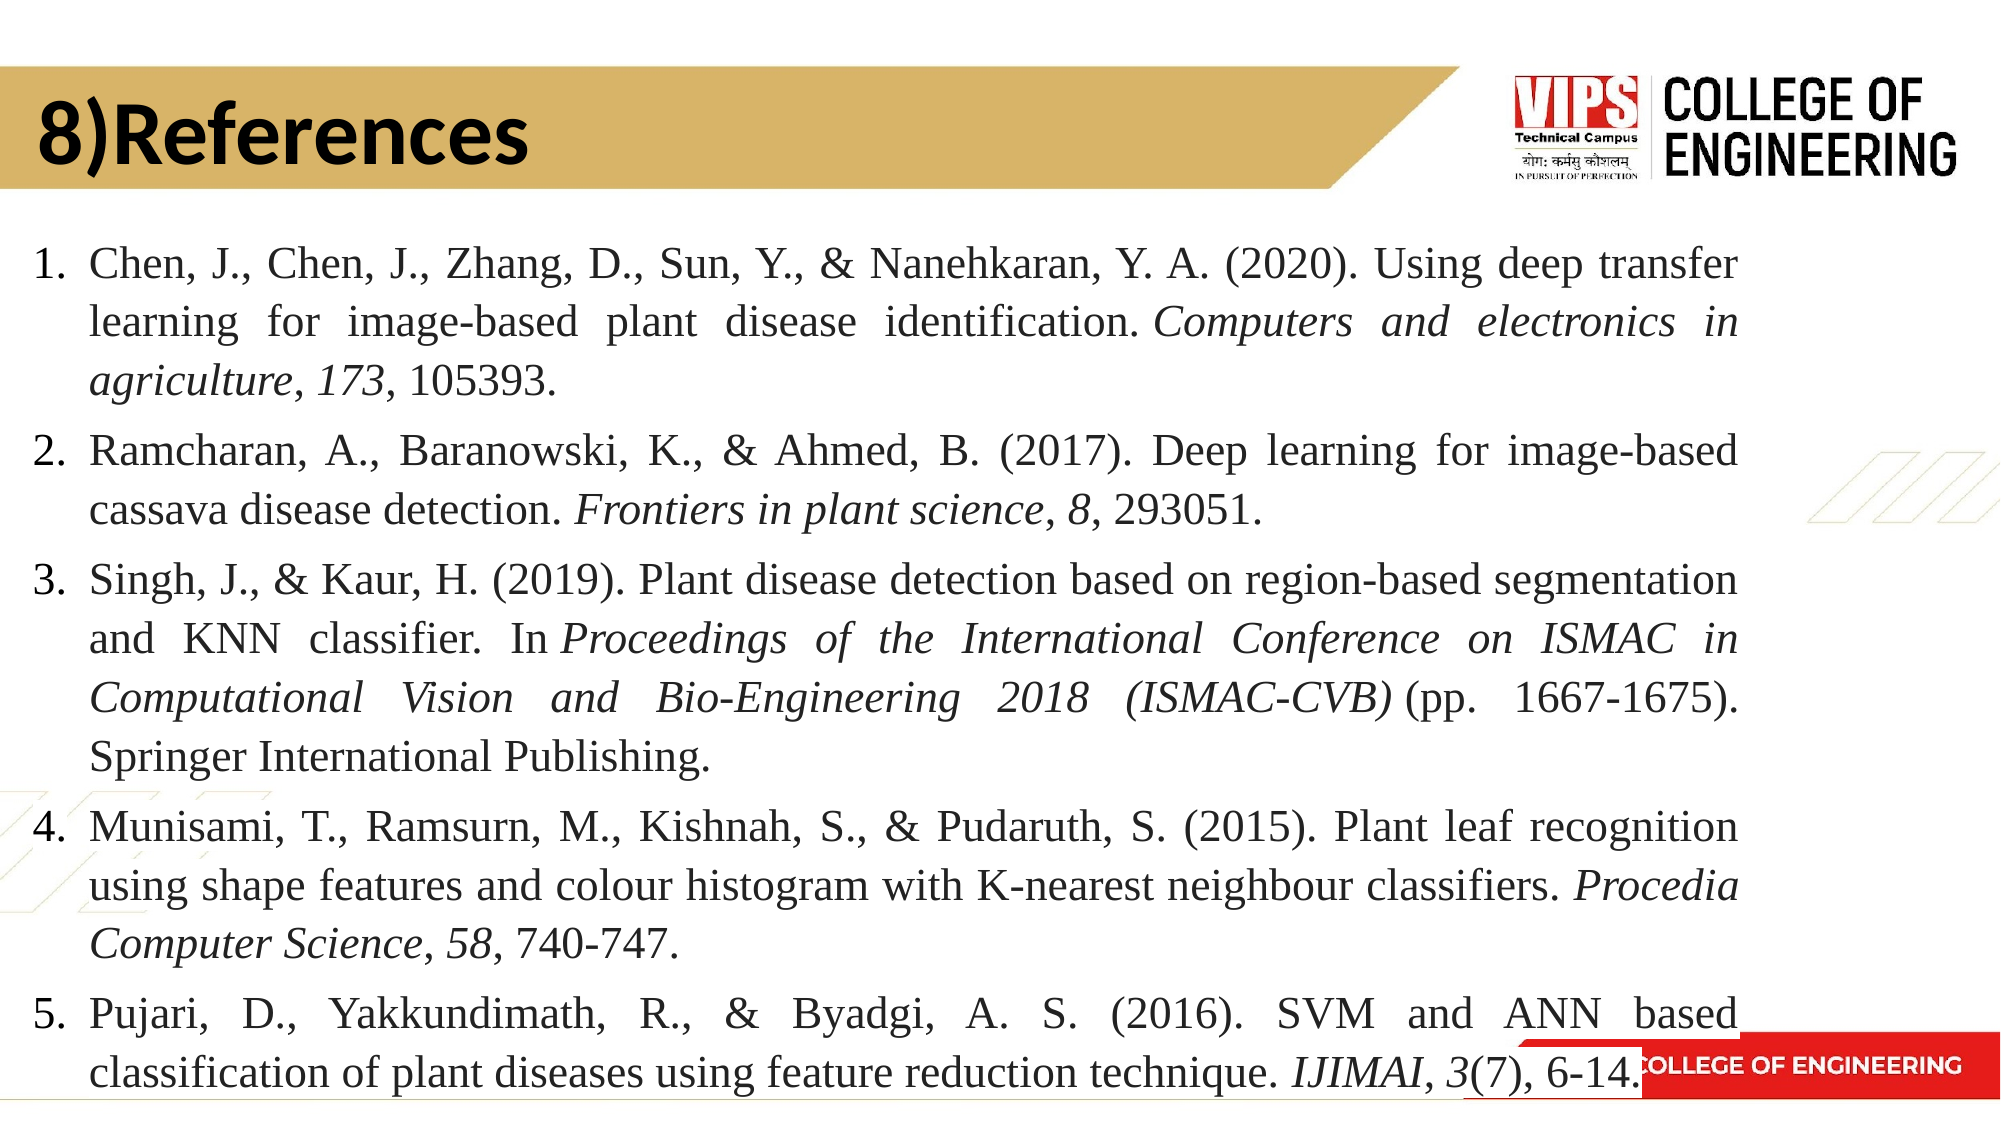

# 8)References
Chen, J., Chen, J., Zhang, D., Sun, Y., & Nanehkaran, Y. A. (2020). Using deep transfer learning for image-based plant disease identification. Computers and electronics in agriculture, 173, 105393.
Ramcharan, A., Baranowski, K., & Ahmed, B. (2017). Deep learning for image-based cassava disease detection. Frontiers in plant science, 8, 293051.
Singh, J., & Kaur, H. (2019). Plant disease detection based on region-based segmentation and KNN classifier. In Proceedings of the International Conference on ISMAC in Computational Vision and Bio-Engineering 2018 (ISMAC-CVB) (pp. 1667-1675). Springer International Publishing.
Munisami, T., Ramsurn, M., Kishnah, S., & Pudaruth, S. (2015). Plant leaf recognition using shape features and colour histogram with K-nearest neighbour classifiers. Procedia Computer Science, 58, 740-747.
Pujari, D., Yakkundimath, R., & Byadgi, A. S. (2016). SVM and ANN based classification of plant diseases using feature reduction technique. IJIMAI, 3(7), 6-14.